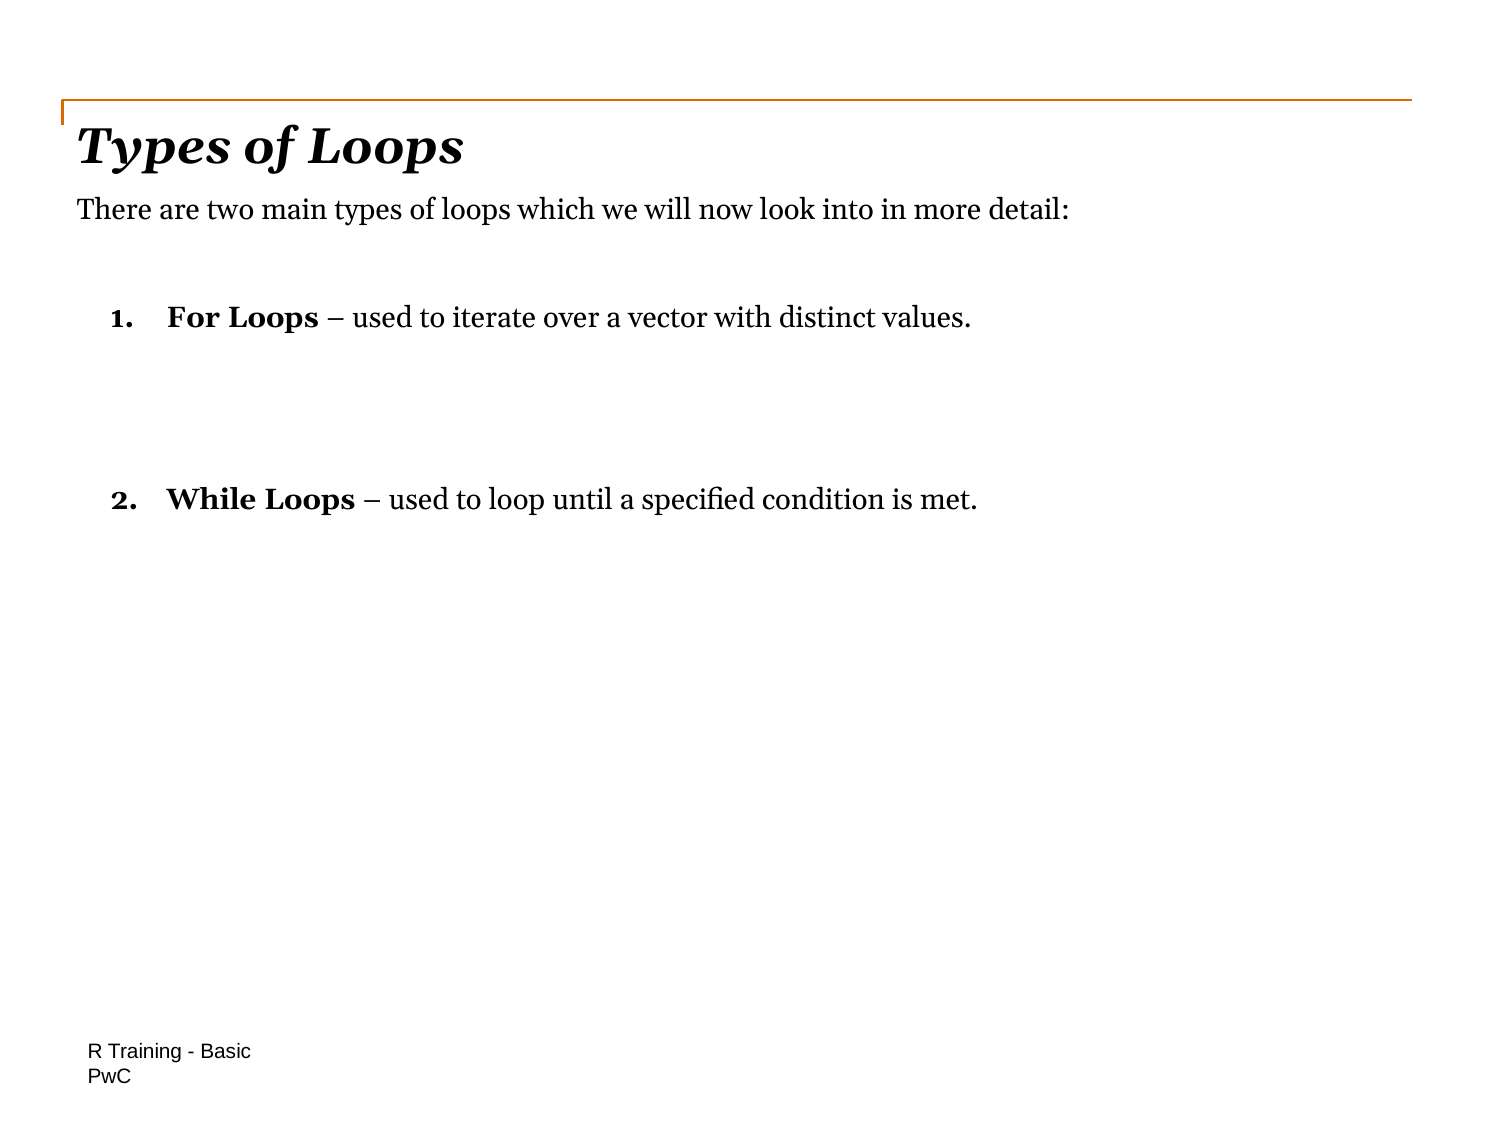

# Types of Loops
There are two main types of loops which we will now look into in more detail:

For Loops – used to iterate over a vector with distinct values.

While Loops – used to loop until a specified condition is met.
R Training - Basic